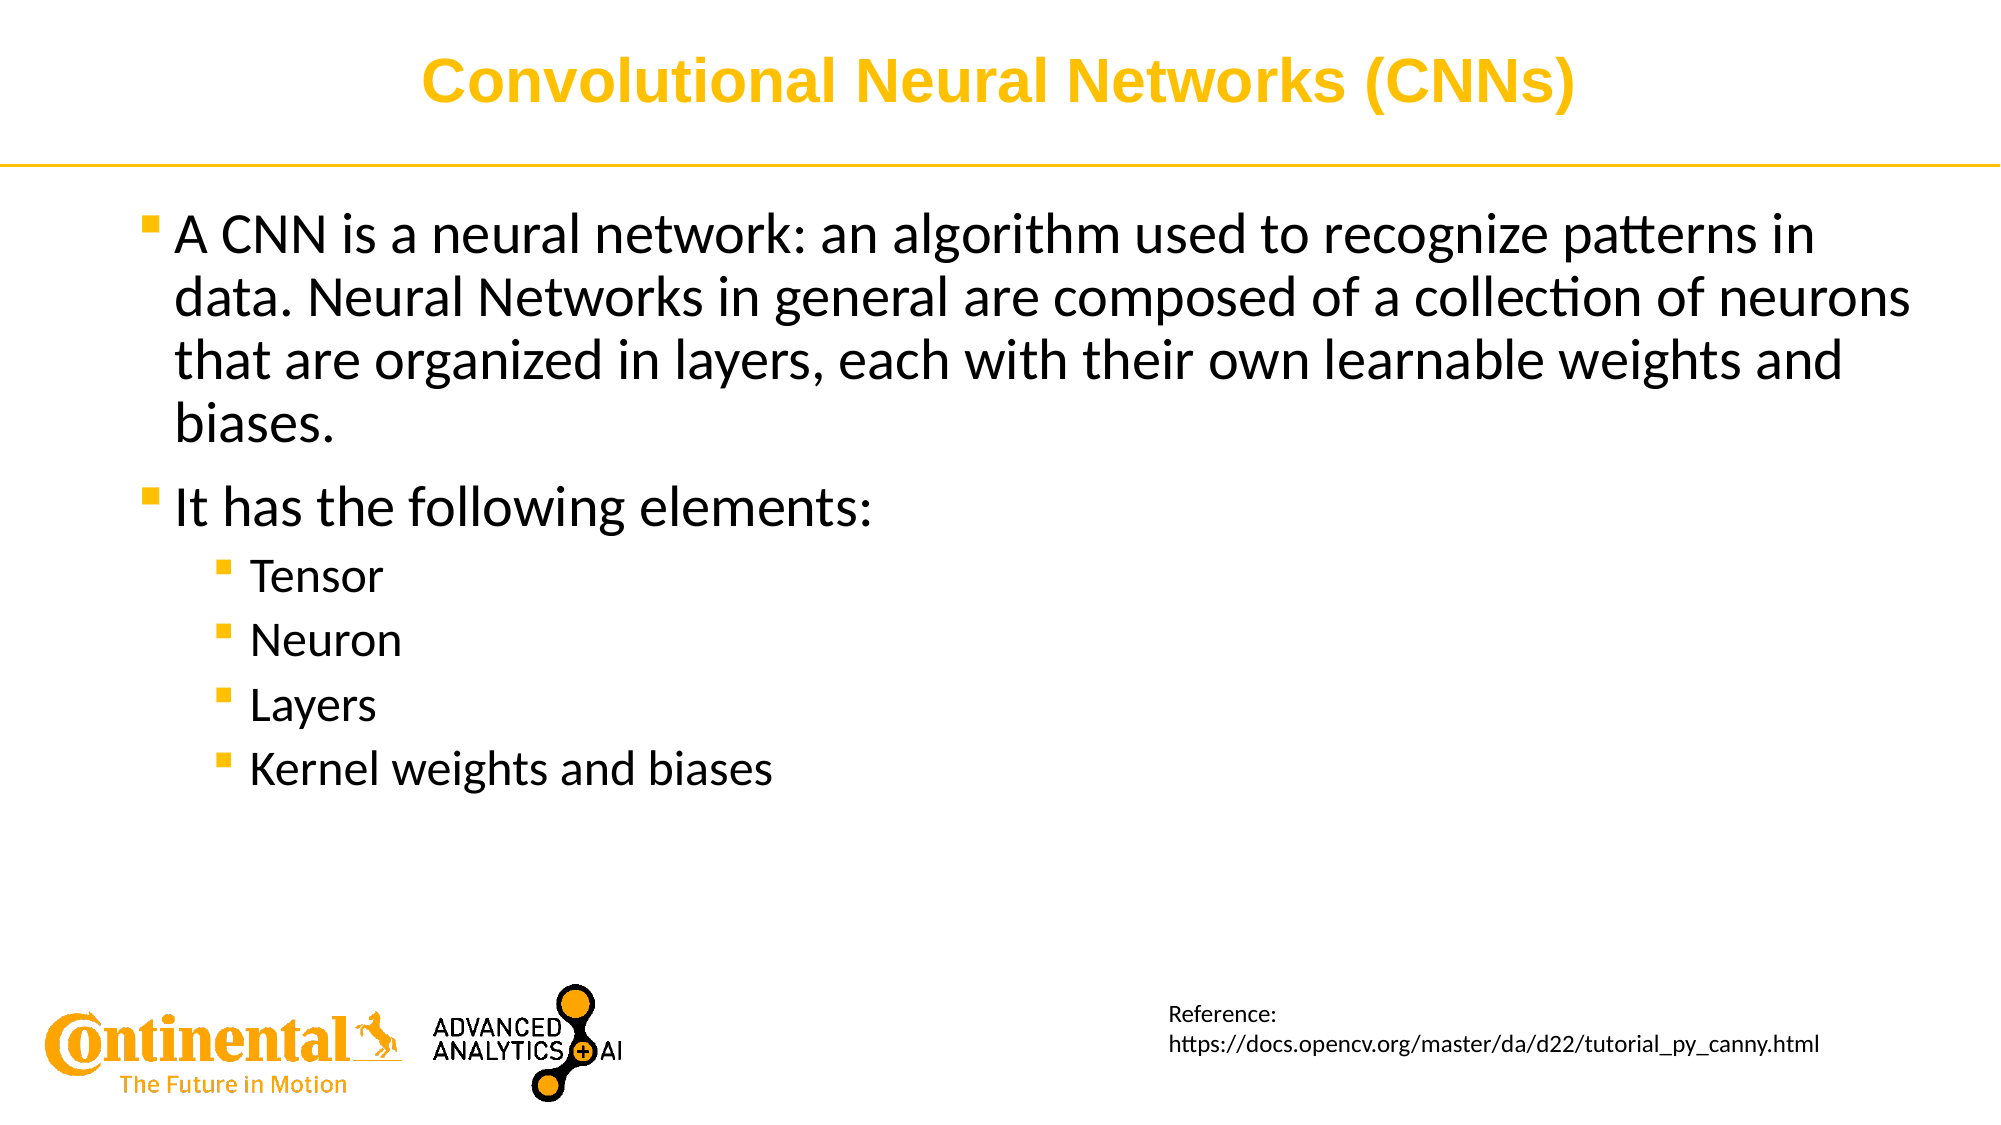

# Convolutional Neural Networks (CNNs)
A CNN is a neural network: an algorithm used to recognize patterns in data. Neural Networks in general are composed of a collection of neurons that are organized in layers, each with their own learnable weights and biases.
It has the following elements:
Tensor
Neuron
Layers
Kernel weights and biases
Reference: https://docs.opencv.org/master/da/d22/tutorial_py_canny.html